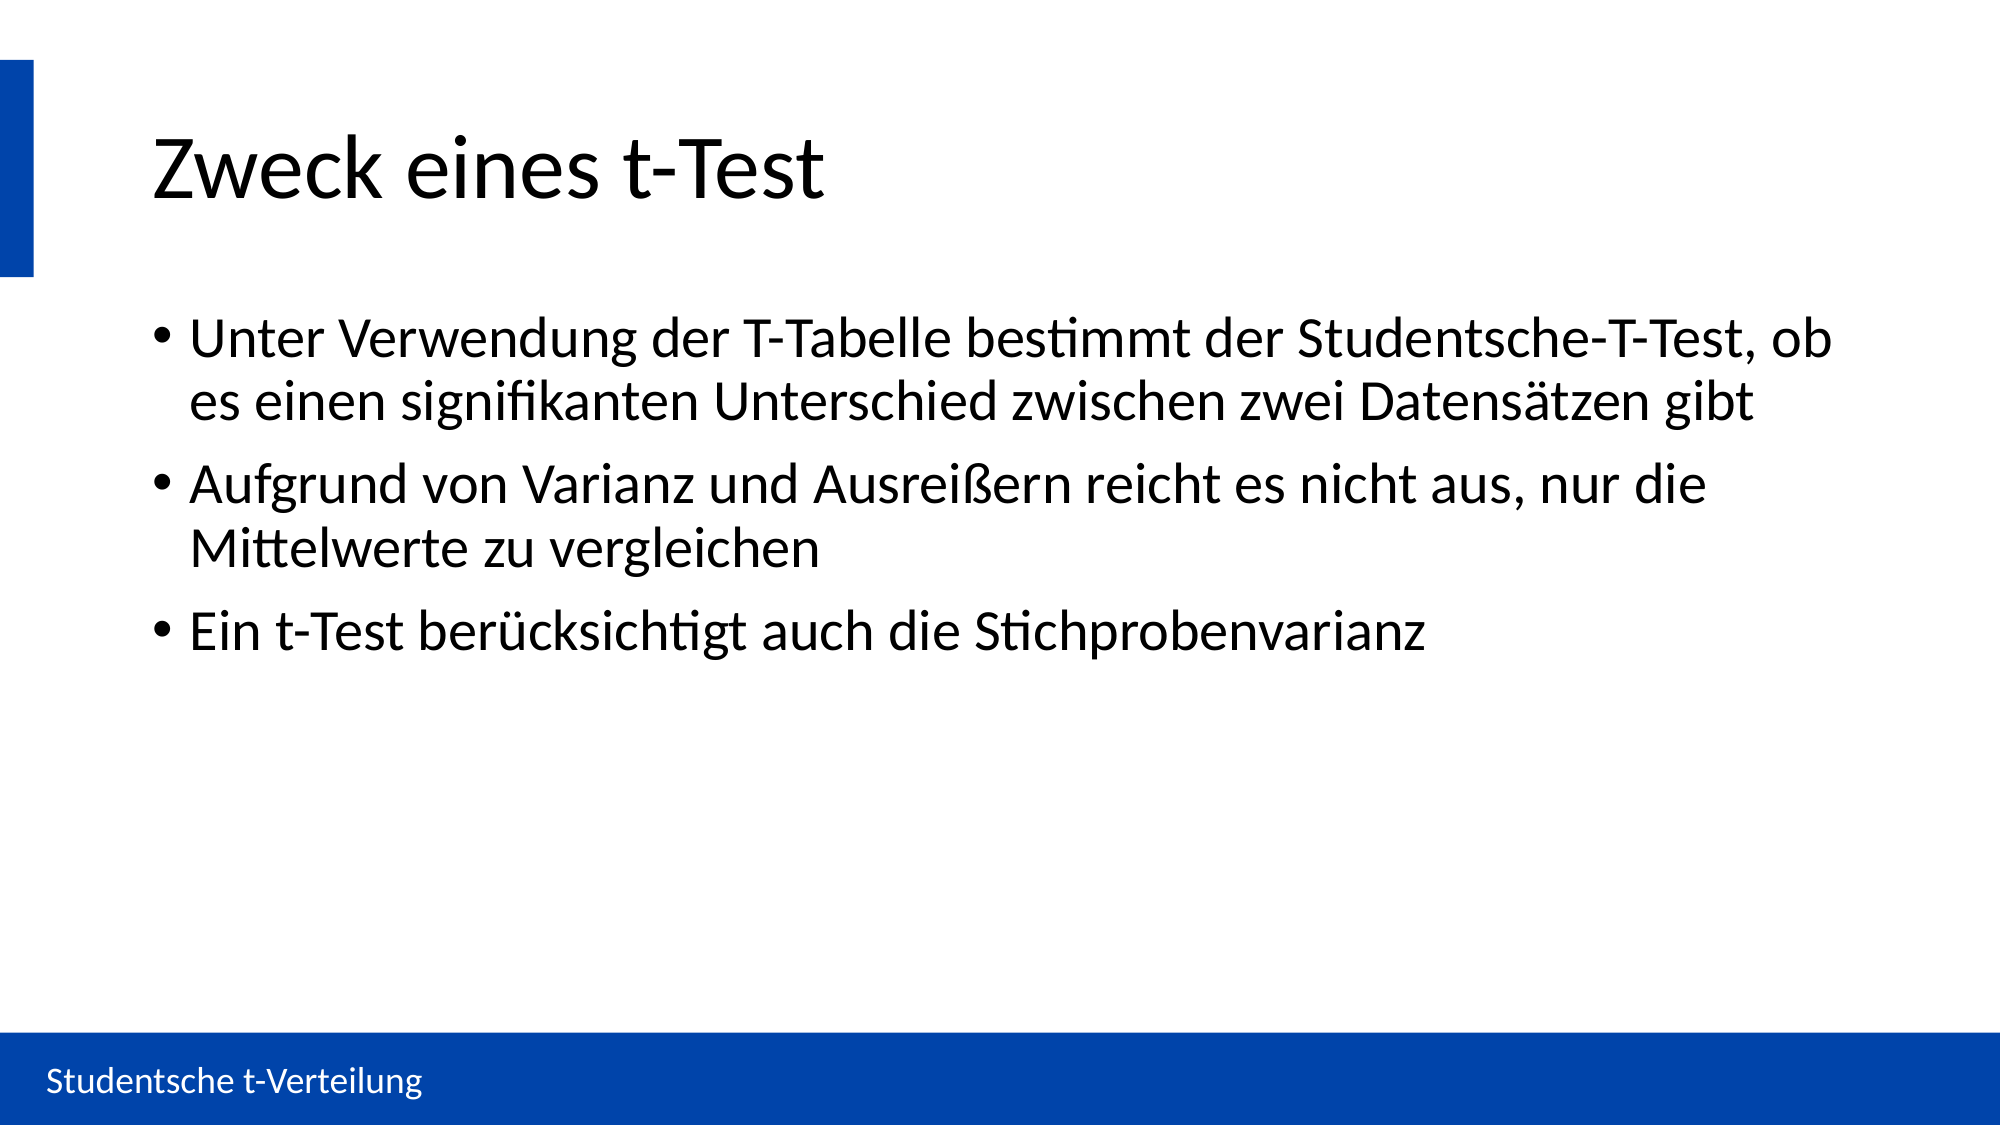

# Zweck eines t-Test
Unter Verwendung der T-Tabelle bestimmt der Studentsche-T-Test, ob es einen signifikanten Unterschied zwischen zwei Datensätzen gibt
Aufgrund von Varianz und Ausreißern reicht es nicht aus, nur die Mittelwerte zu vergleichen
Ein t-Test berücksichtigt auch die Stichprobenvarianz
Studentsche t-Verteilung